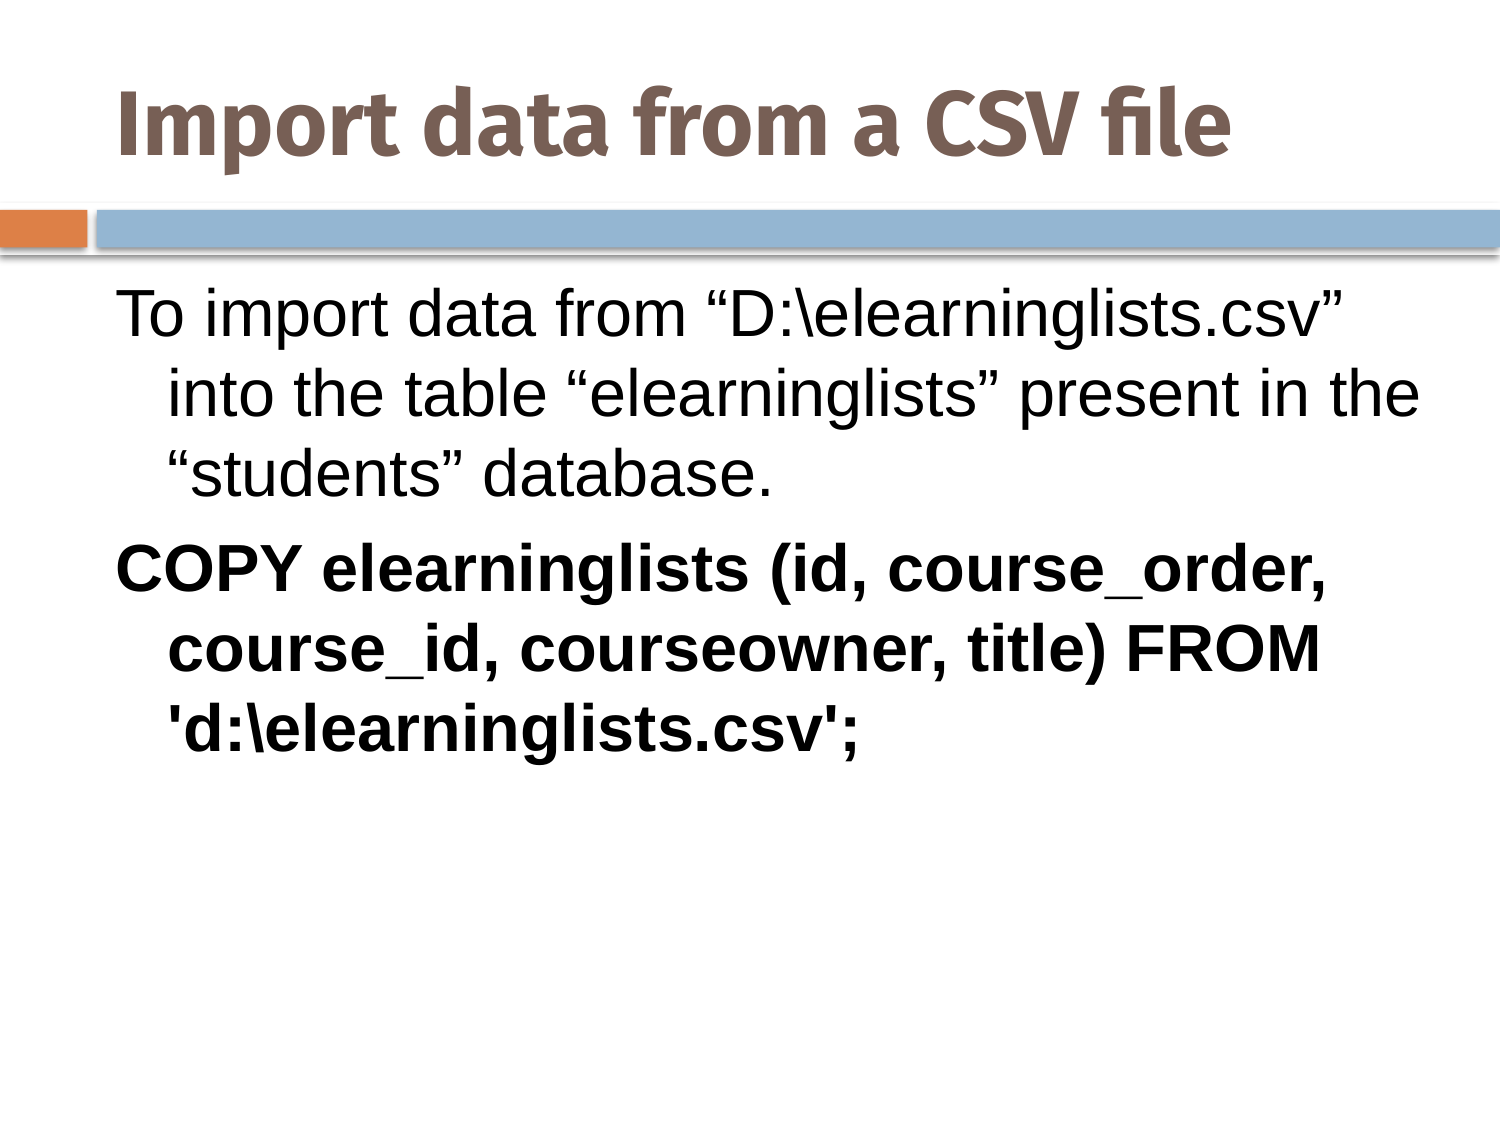

# Import data from a CSV file
To import data from “D:\elearninglists.csv” into the table “elearninglists” present in the “students” database.
COPY elearninglists (id, course_order, course_id, courseowner, title) FROM 'd:\elearninglists.csv';